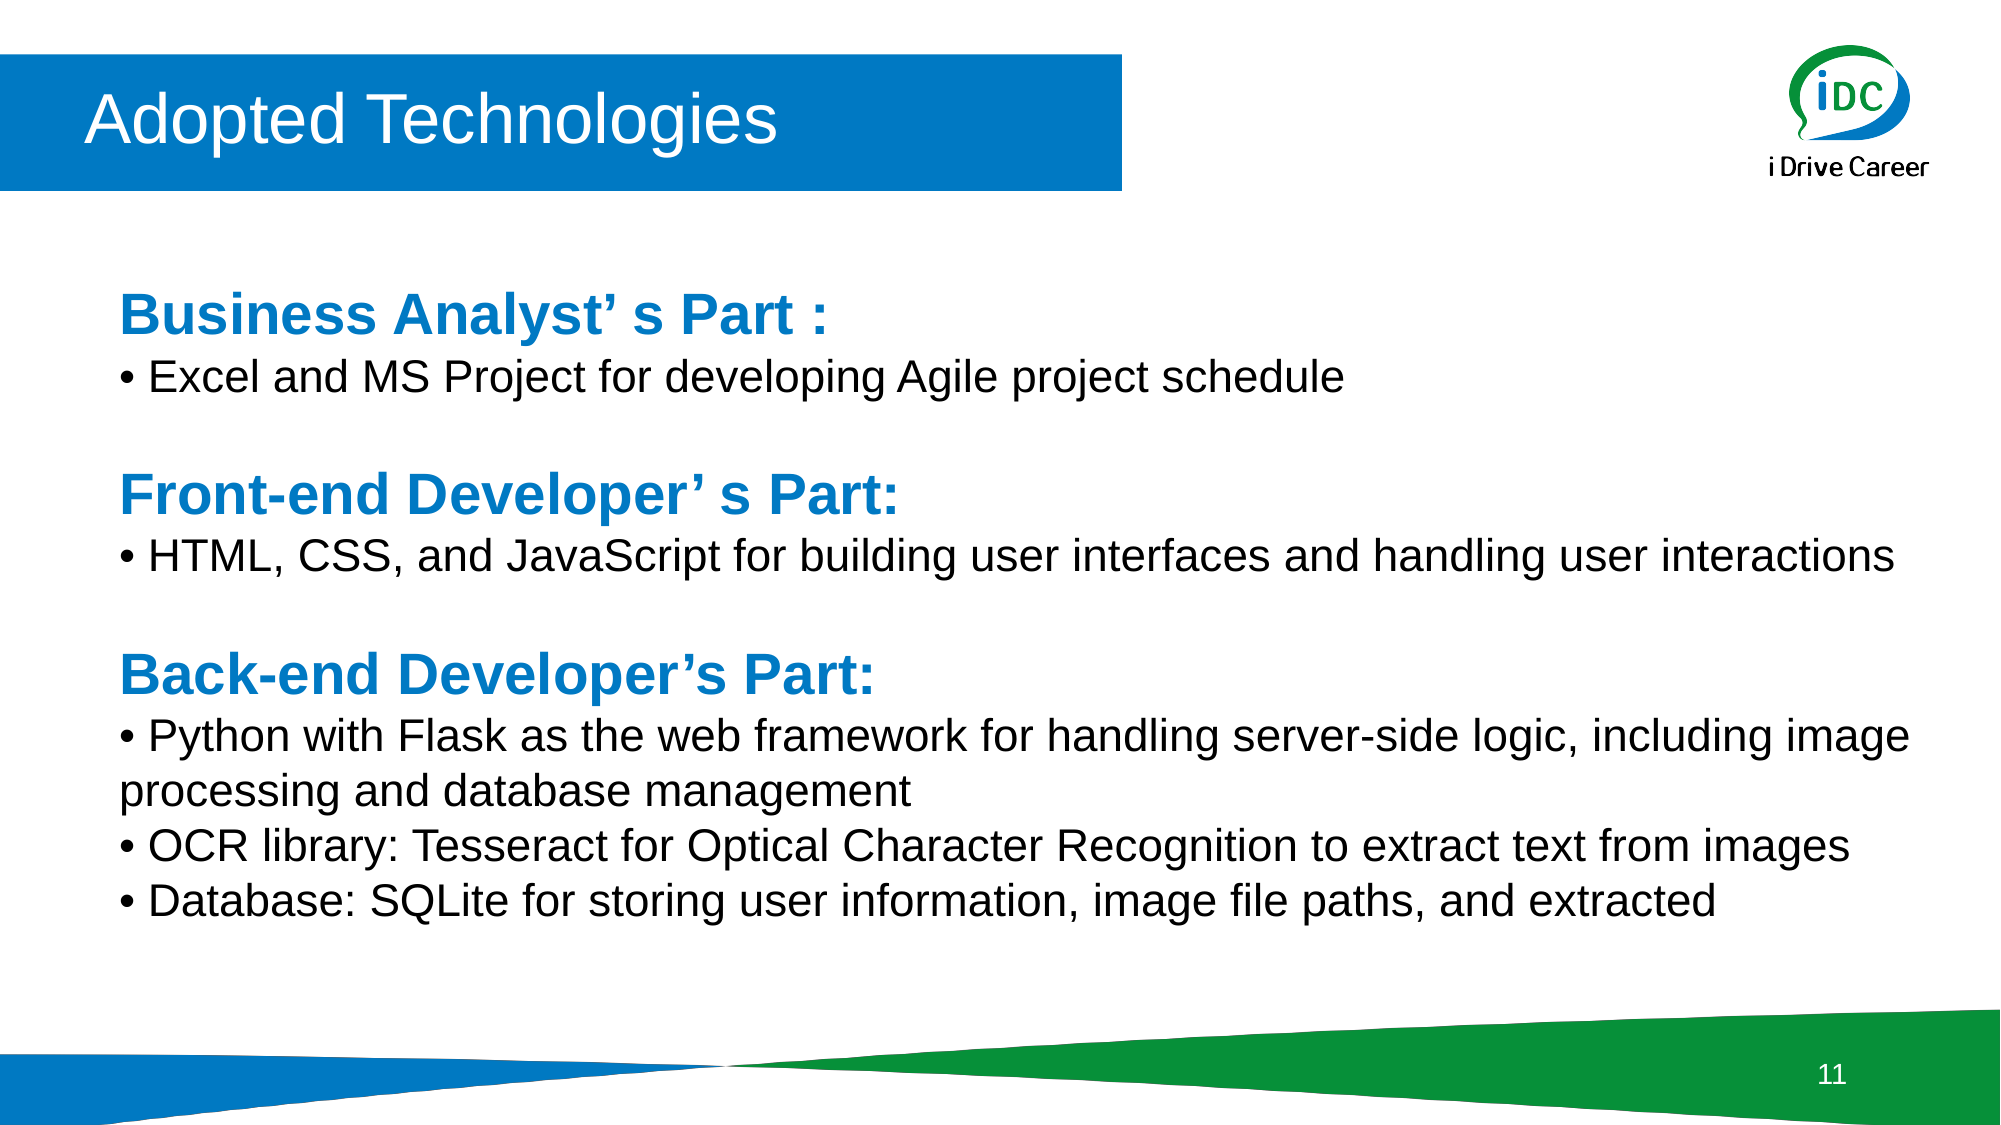

# Adopted Technologies
Business Analyst’ s Part :
• Excel and MS Project for developing Agile project schedule

Front-end Developer’ s Part:
• HTML, CSS, and JavaScript for building user interfaces and handling user interactions

Back-end Developer’s Part:
• Python with Flask as the web framework for handling server-side logic, including image processing and database management
• OCR library: Tesseract for Optical Character Recognition to extract text from images
• Database: SQLite for storing user information, image file paths, and extracted

11